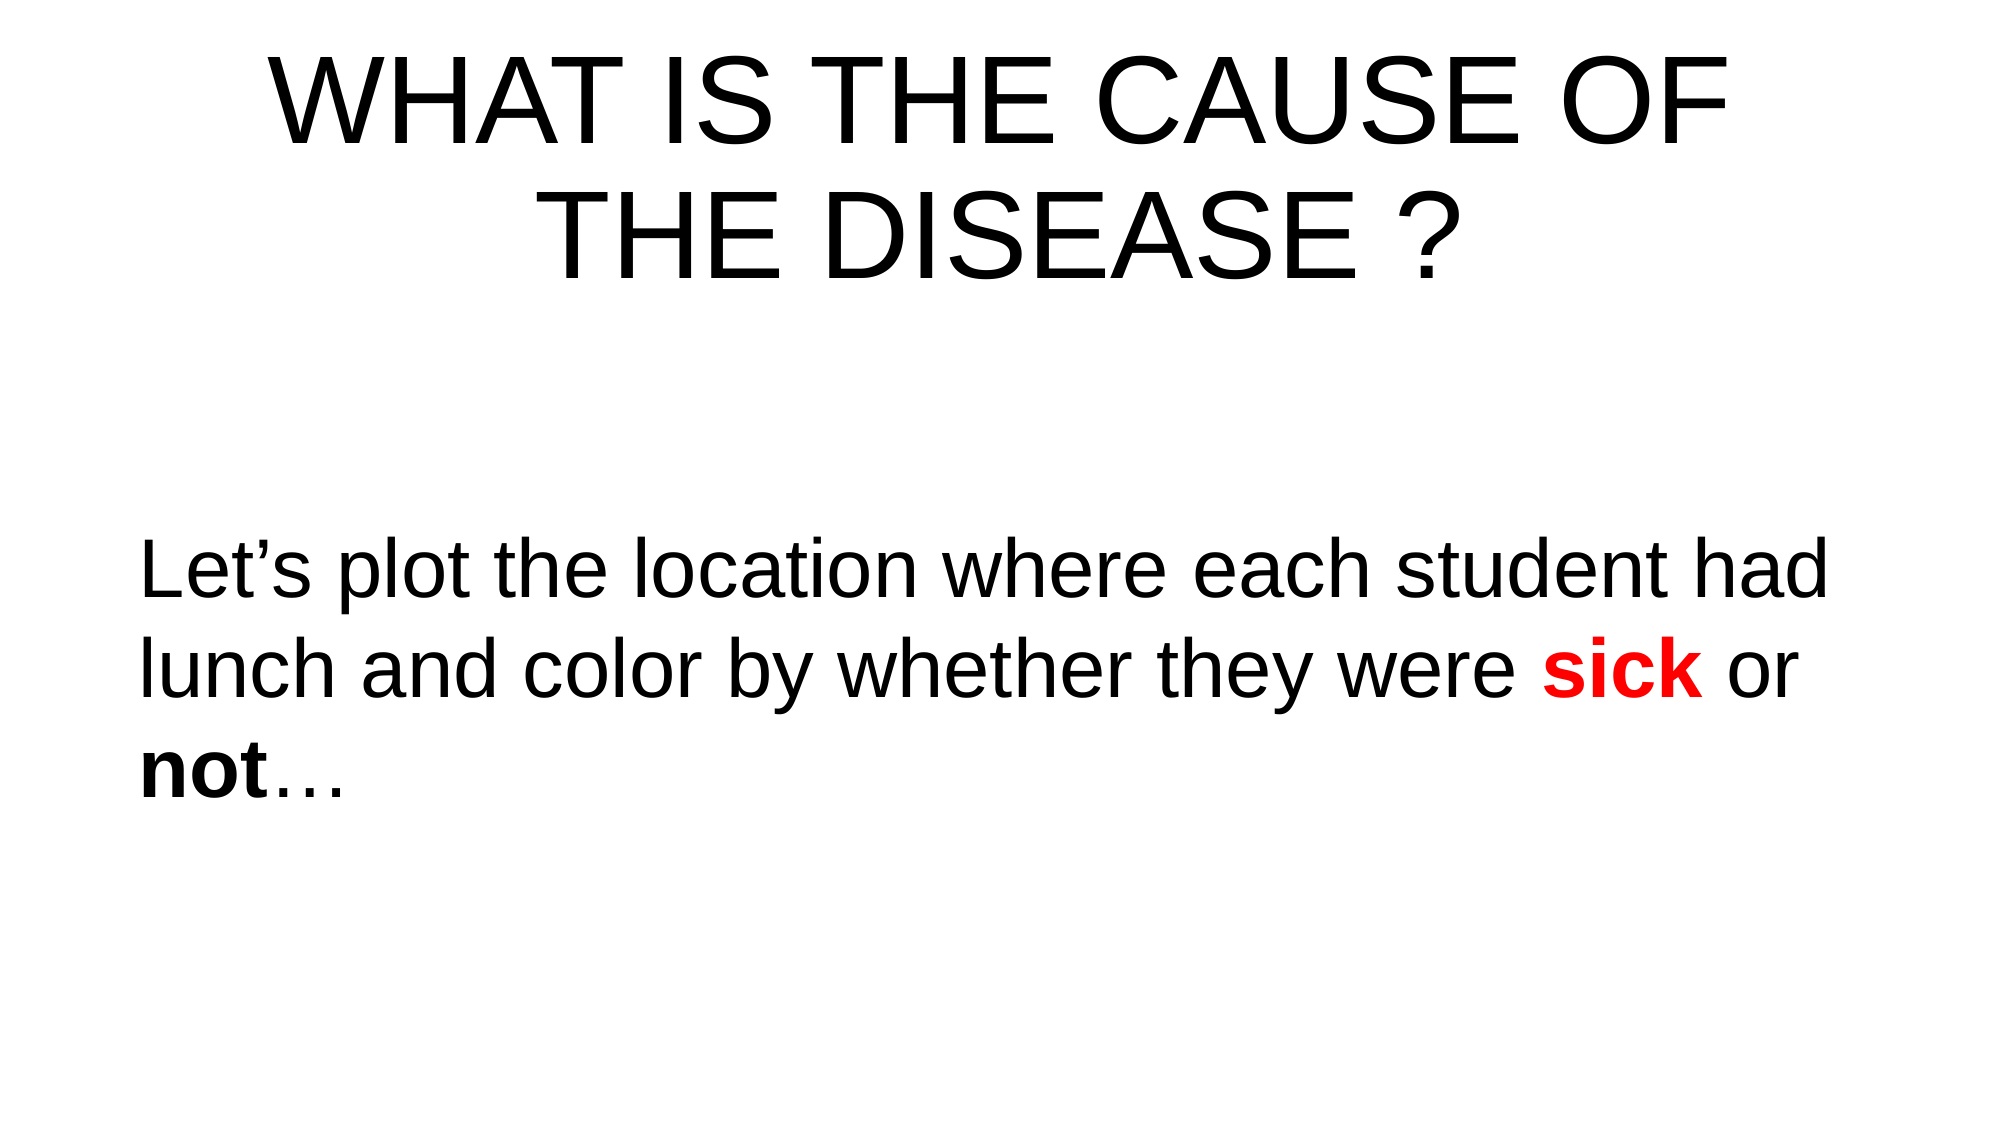

# WHAT IS THE CAUSE OF THE DISEASE ?
Let’s plot the location where each student had lunch and color by whether they were sick or not…